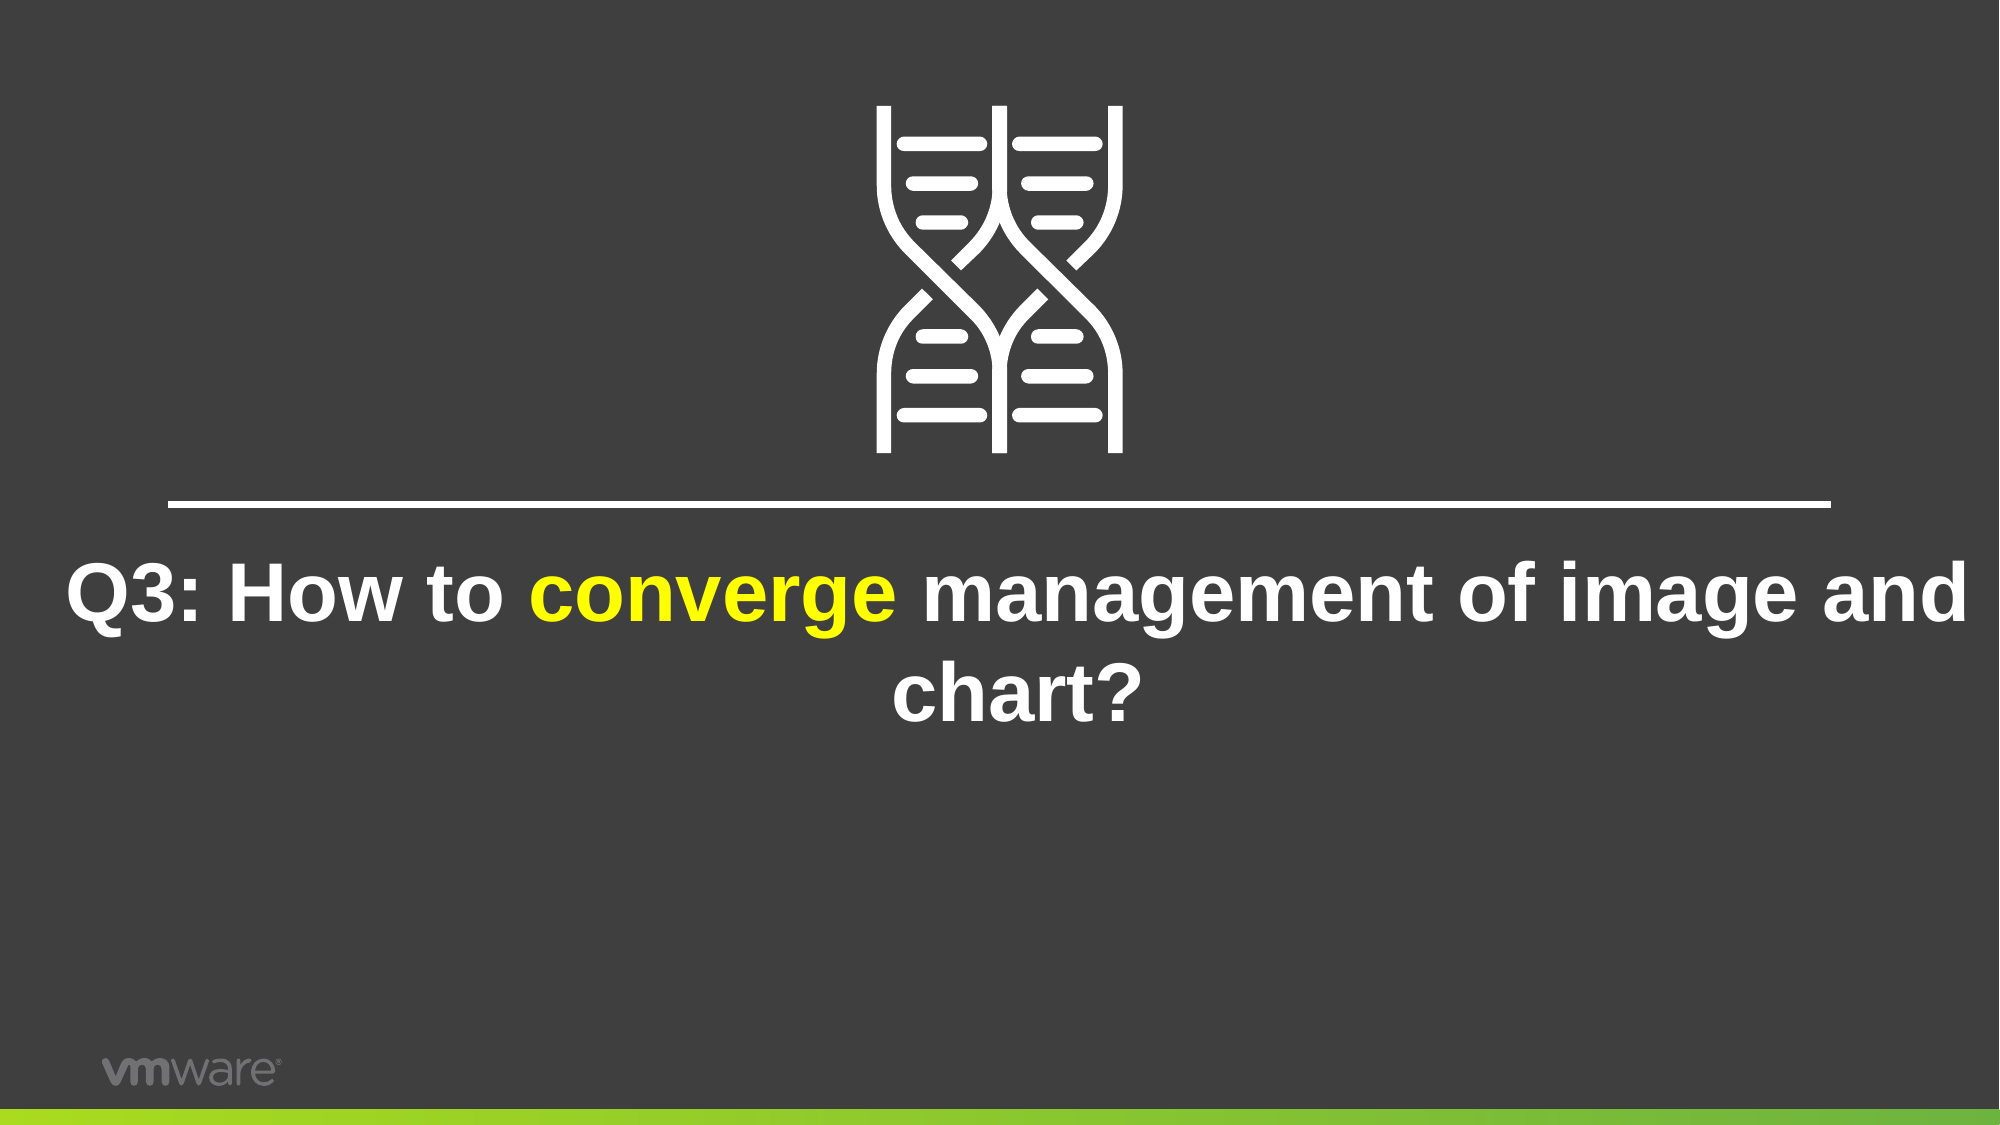

Q3: How to converge management of image and chart?

12